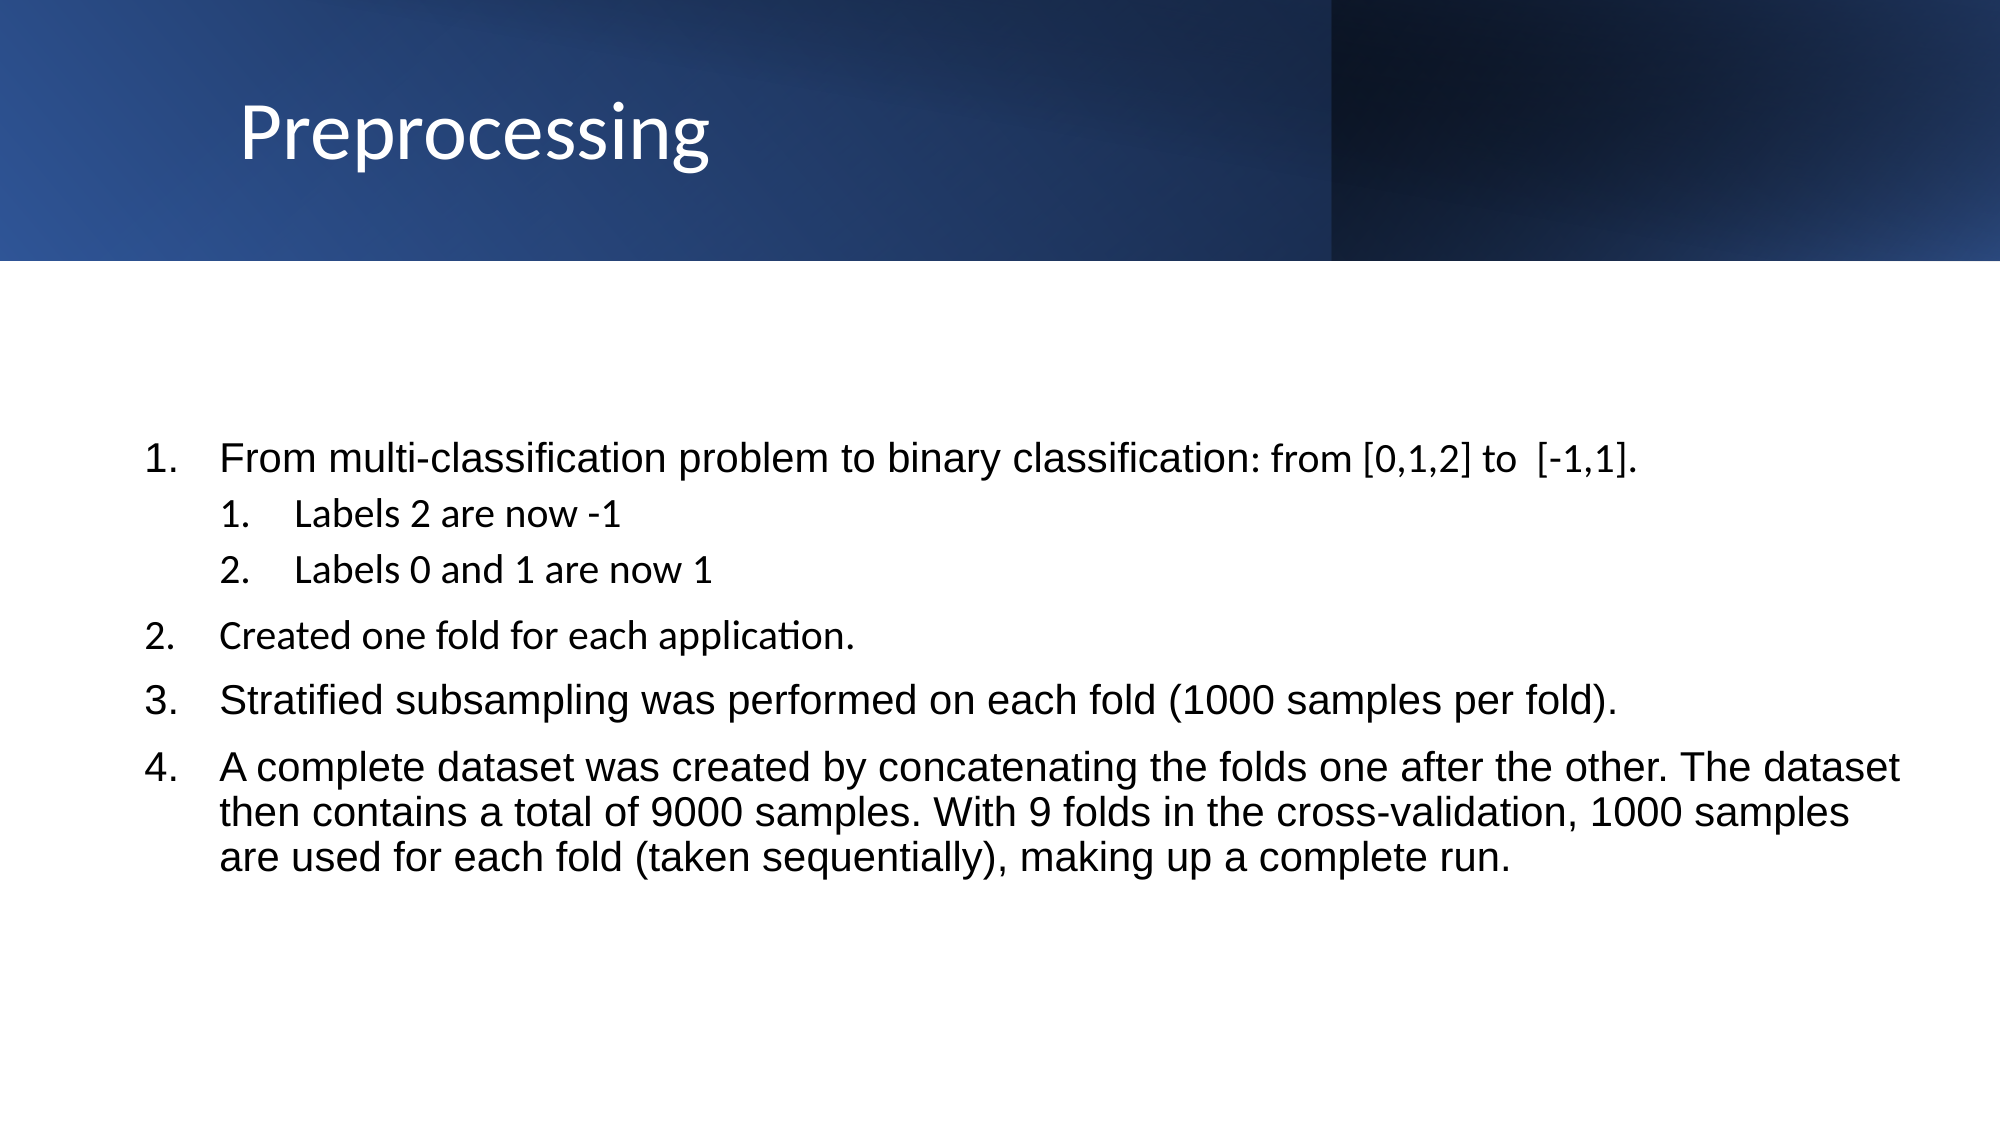

# Preprocessing
From multi-classification problem to binary classification: from [0,1,2] to  [-1,1].
Labels 2 are now -1
Labels 0 and 1 are now 1
Created one fold for each application.
Stratified subsampling was performed on each fold (1000 samples per fold).
A complete dataset was created by concatenating the folds one after the other. The dataset then contains a total of 9000 samples. With 9 folds in the cross-validation, 1000 samples are used for each fold (taken sequentially), making up a complete run.